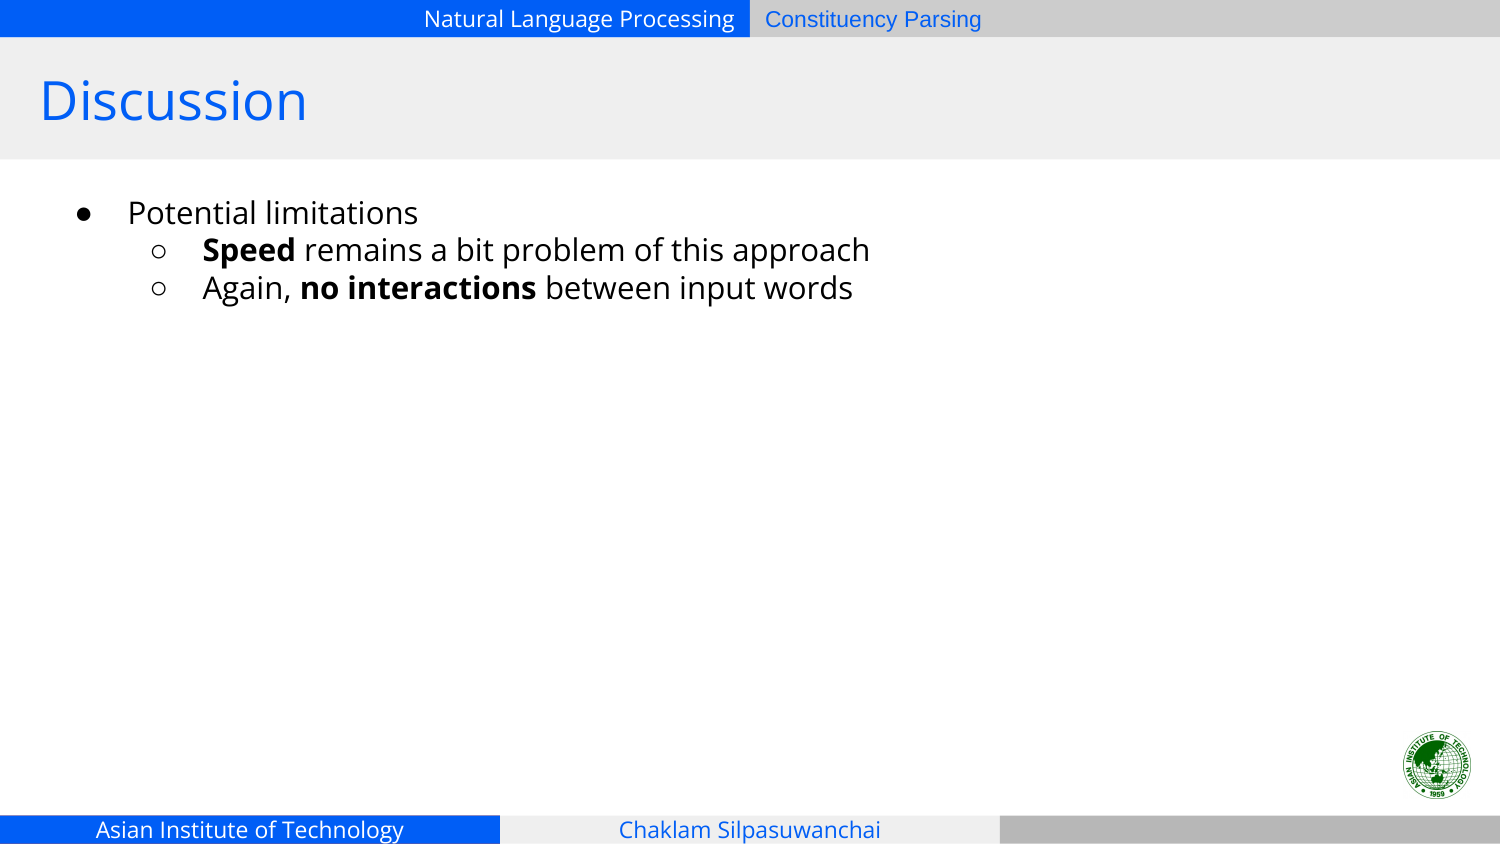

# Discussion
Potential limitations
Speed remains a bit problem of this approach
Again, no interactions between input words